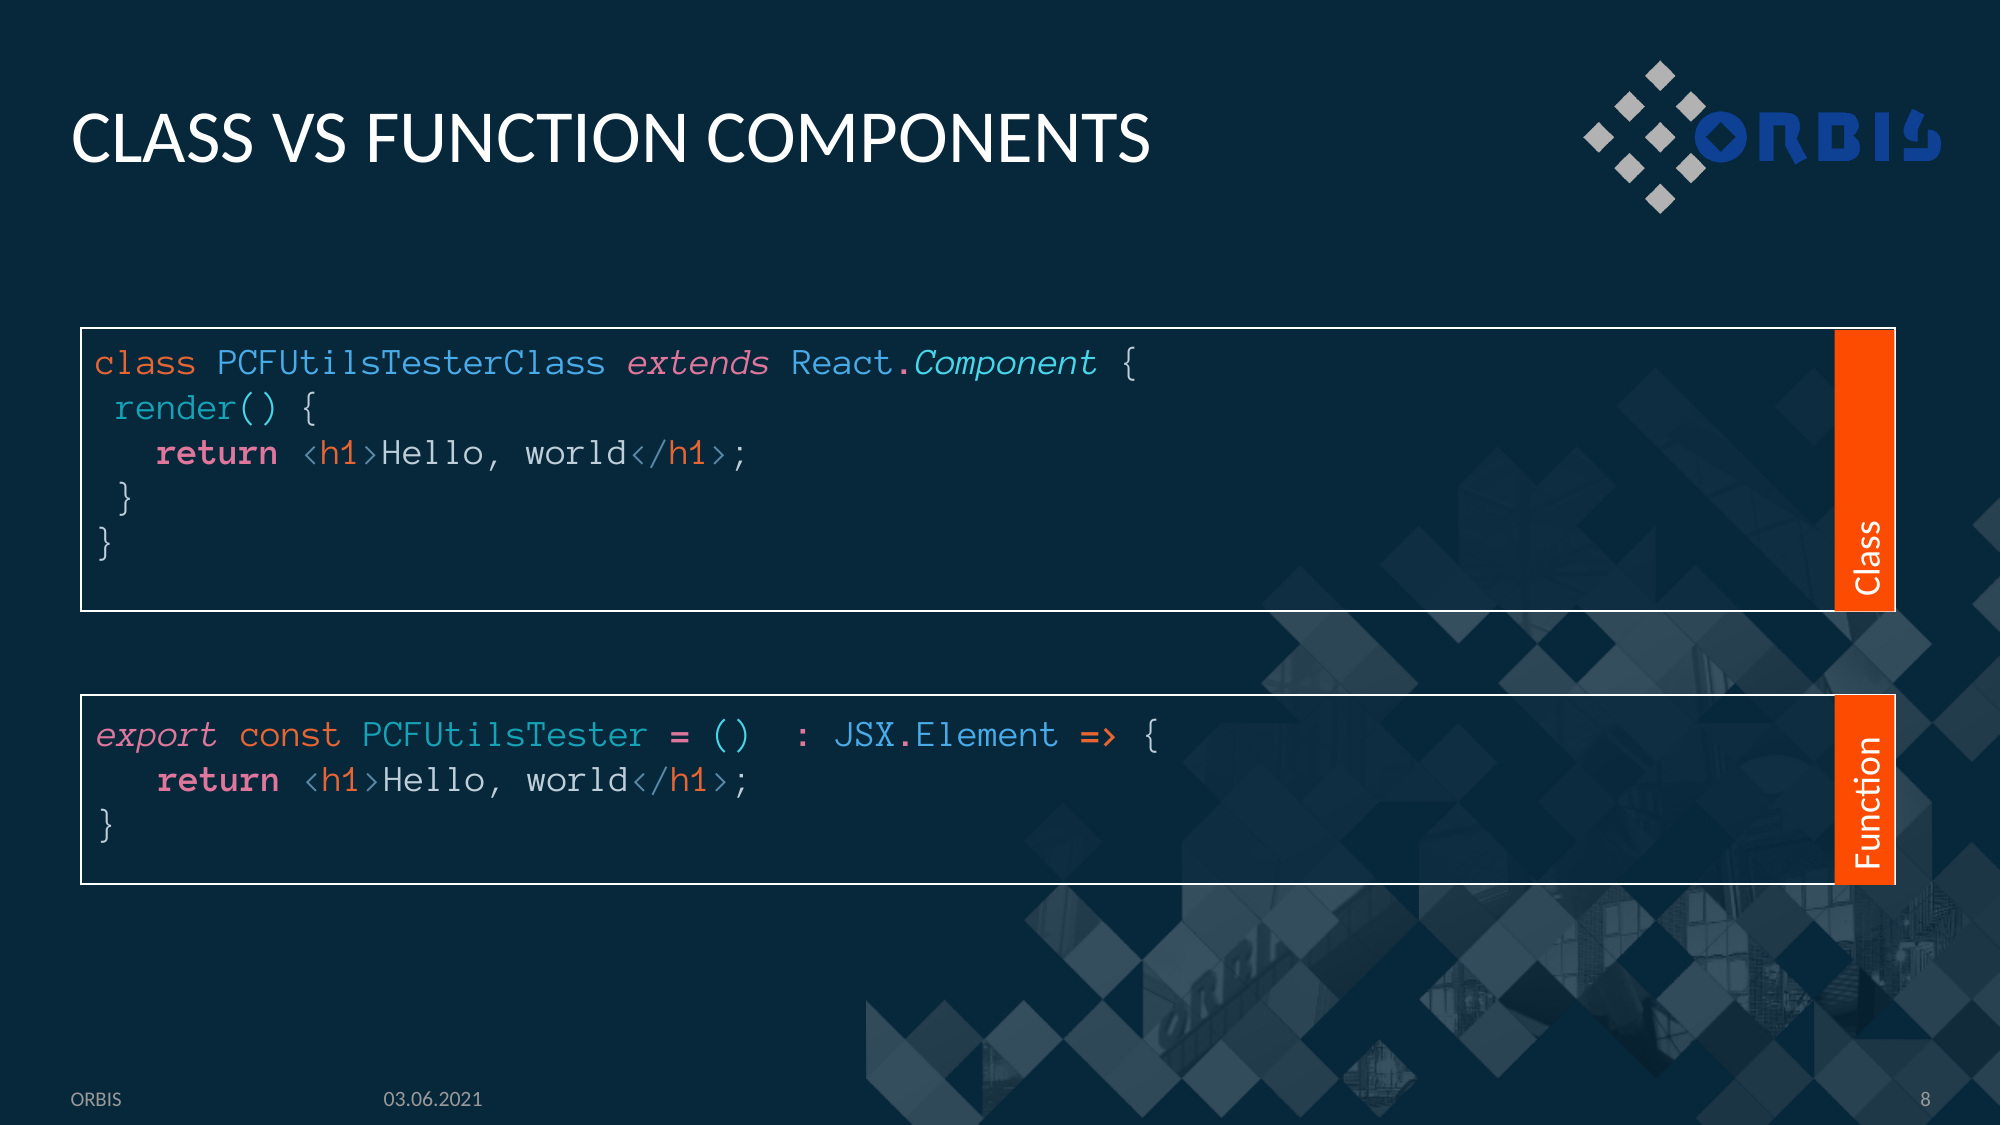

# class vs Function components

class PCFUtilsTesterClass extends React.Component {
 render() {
   return <h1>Hello, world</h1>;
 }
}
Class

export const PCFUtilsTester = ()  : JSX.Element => {
   return <h1>Hello, world</h1>;
}

Function
03.06.2021
ORBIS
8